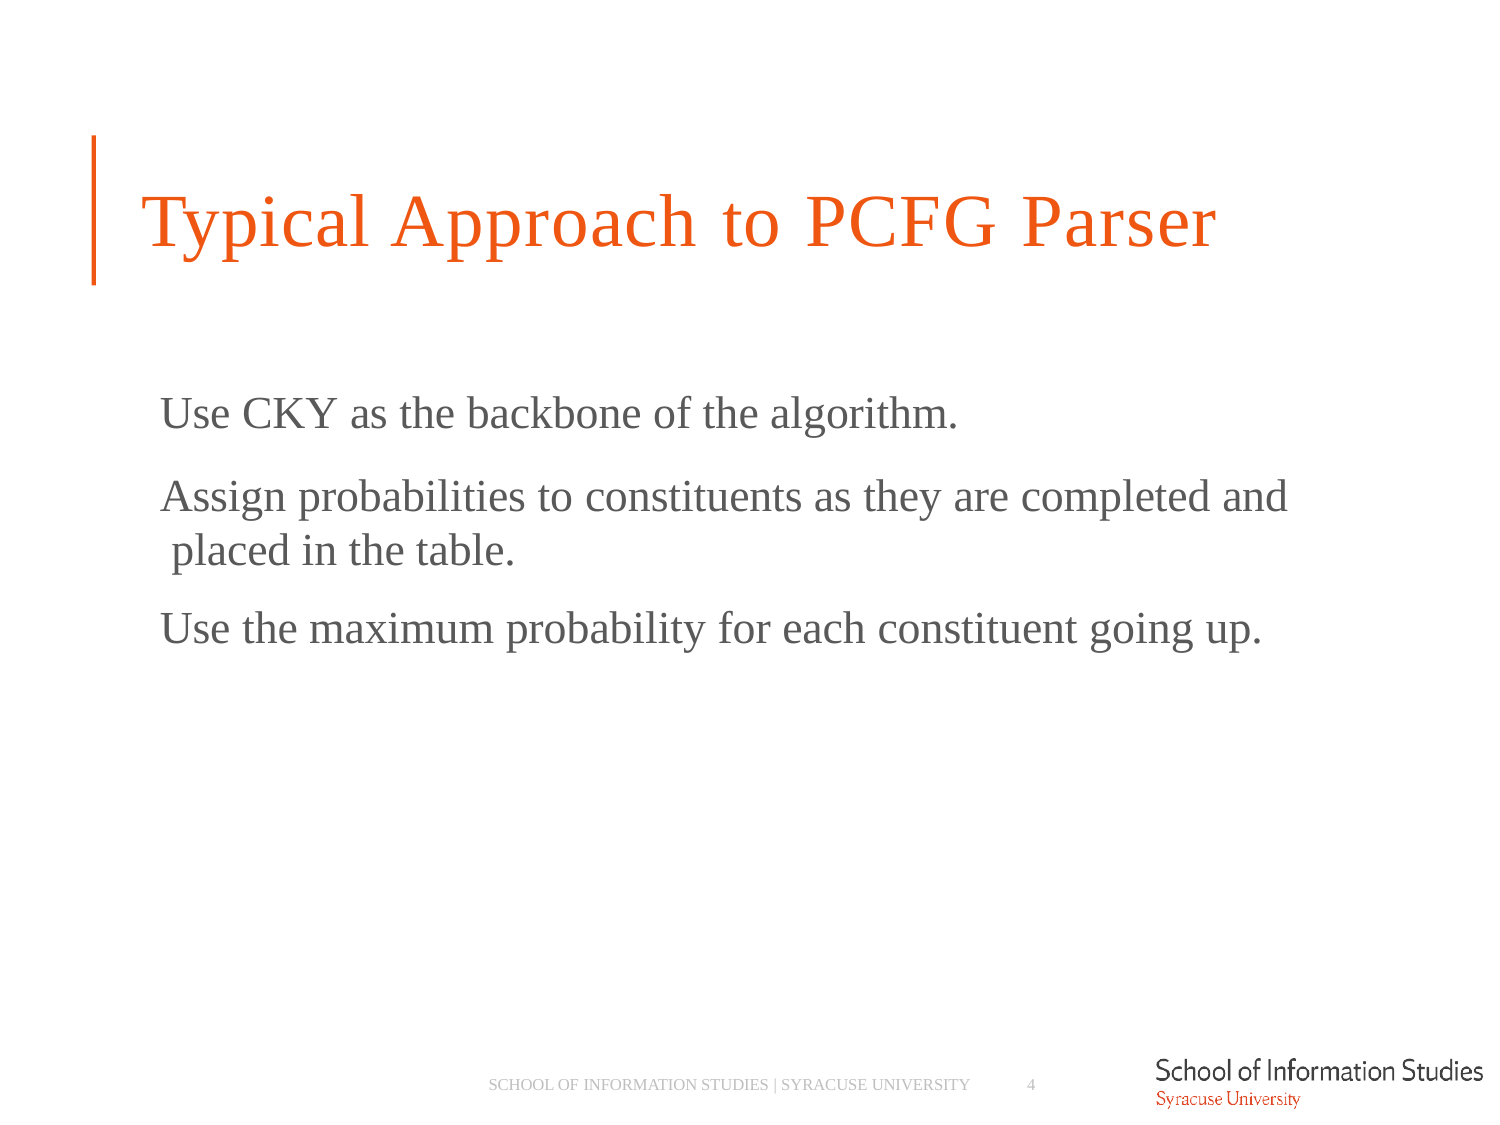

# Typical Approach to PCFG Parser
Use CKY as the backbone of the algorithm.
Assign probabilities to constituents as they are completed and  placed in the table.
Use the maximum probability for each constituent going up.
4
SCHOOL OF INFORMATION STUDIES | SYRACUSE UNIVERSITY